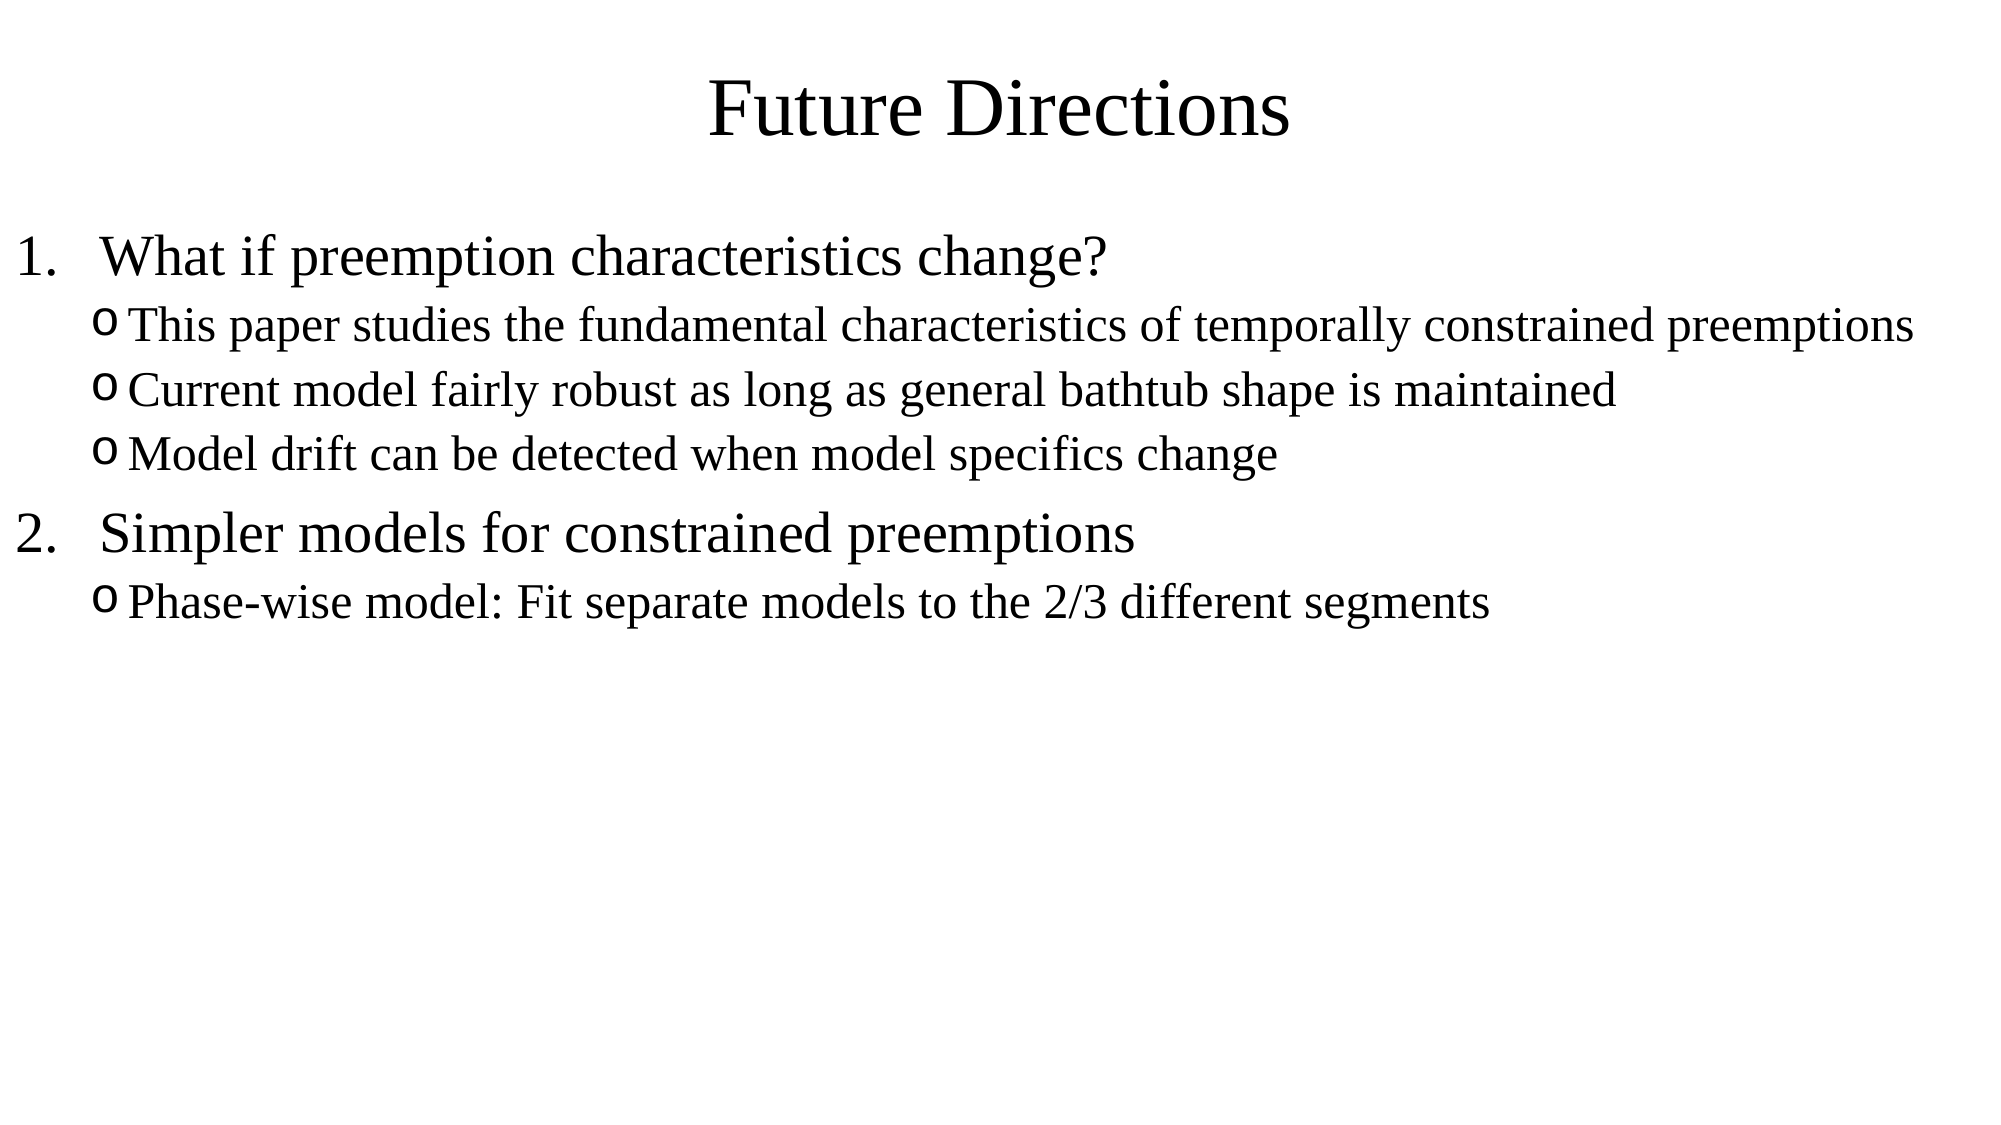

# Future Directions
What if preemption characteristics change?
This paper studies the fundamental characteristics of temporally constrained preemptions
Current model fairly robust as long as general bathtub shape is maintained
Model drift can be detected when model specifics change
Simpler models for constrained preemptions
Phase-wise model: Fit separate models to the 2/3 different segments